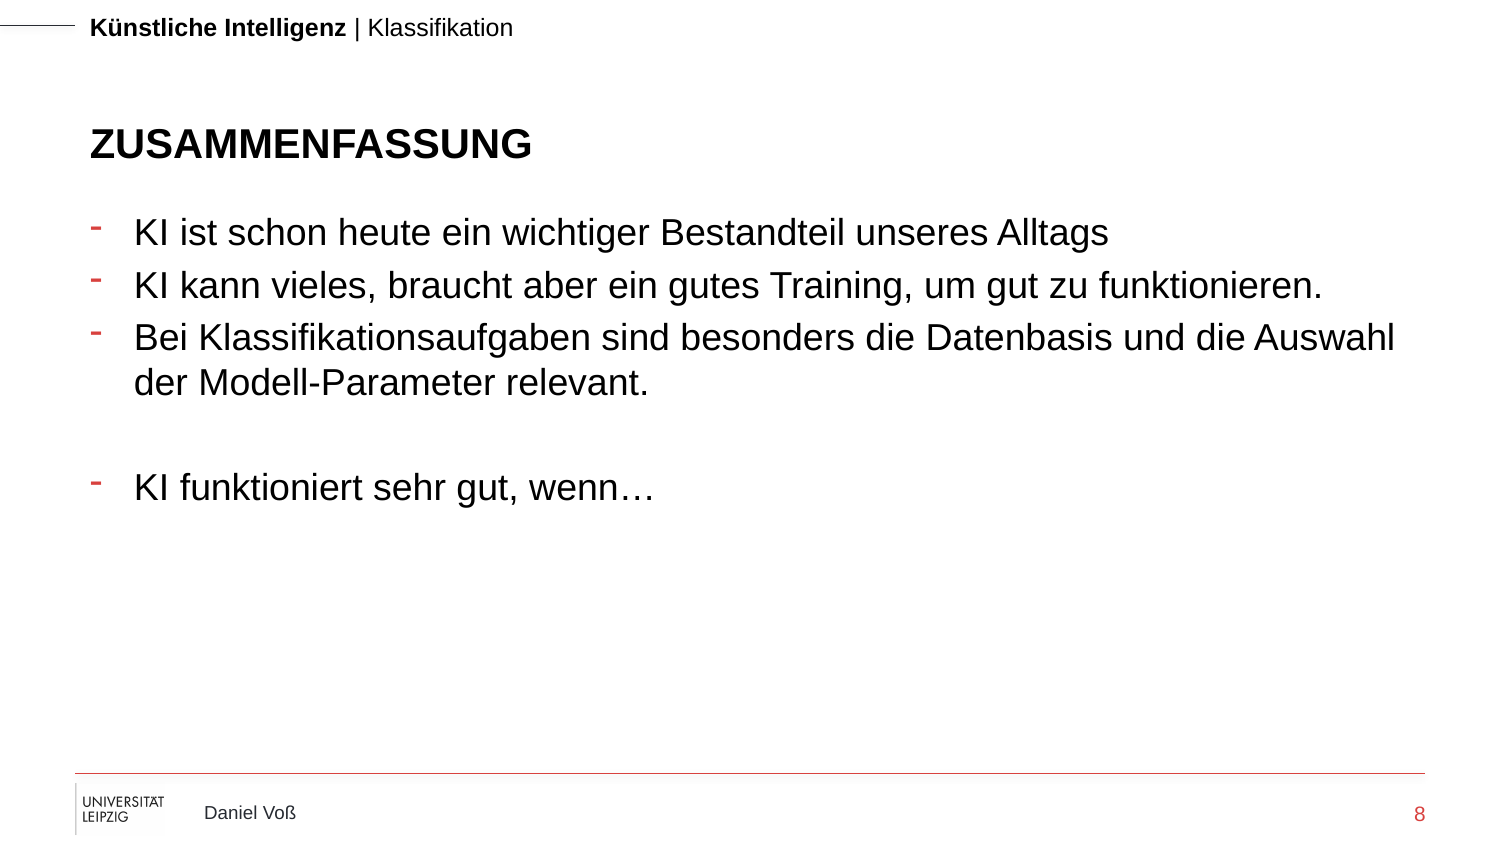

# Zusammenfassung
KI ist schon heute ein wichtiger Bestandteil unseres Alltags
KI kann vieles, braucht aber ein gutes Training, um gut zu funktionieren.
Bei Klassifikationsaufgaben sind besonders die Datenbasis und die Auswahl der Modell-Parameter relevant.

KI funktioniert sehr gut, wenn…
8